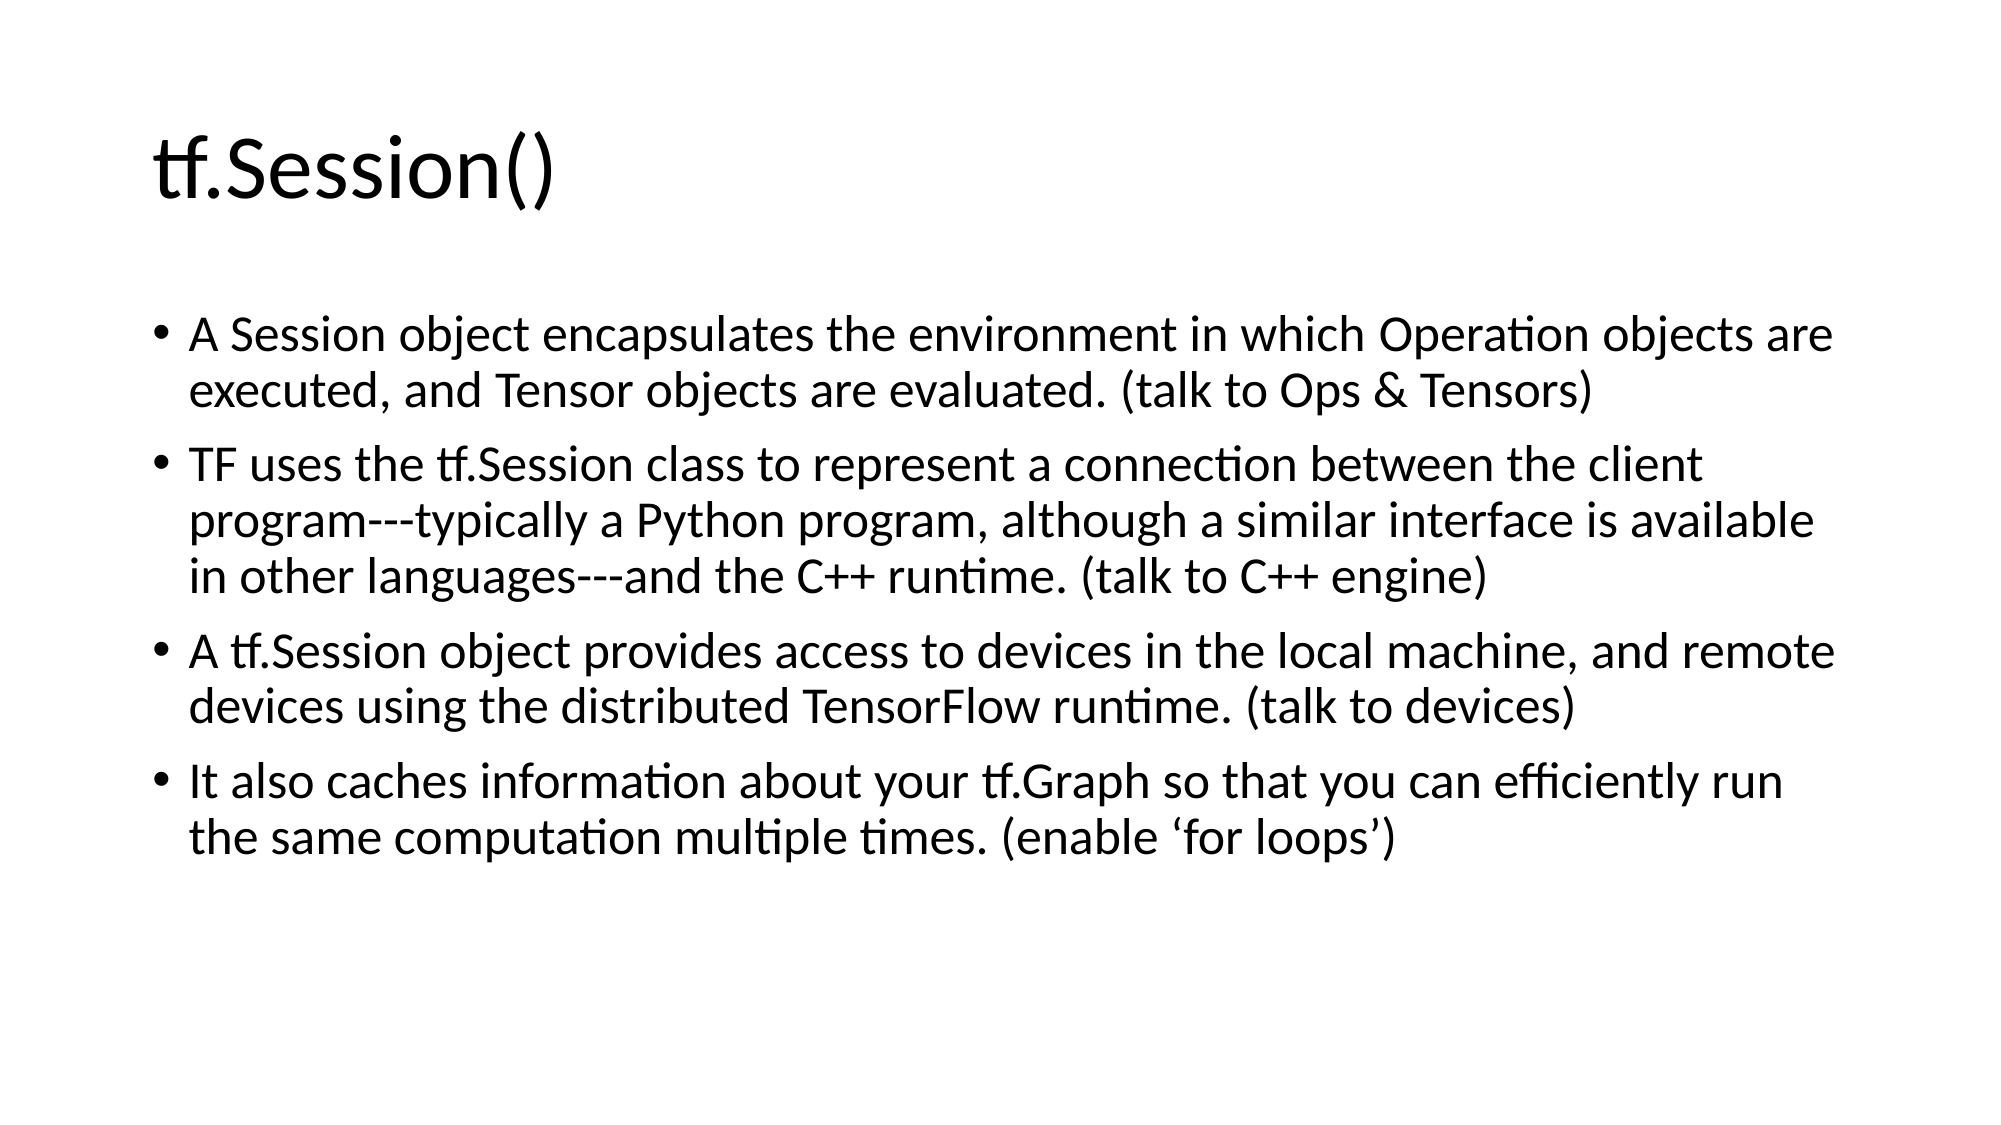

# tf.Session()
A Session object encapsulates the environment in which Operation objects are executed, and Tensor objects are evaluated. (talk to Ops & Tensors)
TF uses the tf.Session class to represent a connection between the client program---typically a Python program, although a similar interface is available in other languages---and the C++ runtime. (talk to C++ engine)
A tf.Session object provides access to devices in the local machine, and remote devices using the distributed TensorFlow runtime. (talk to devices)
It also caches information about your tf.Graph so that you can efficiently run the same computation multiple times. (enable ‘for loops’)